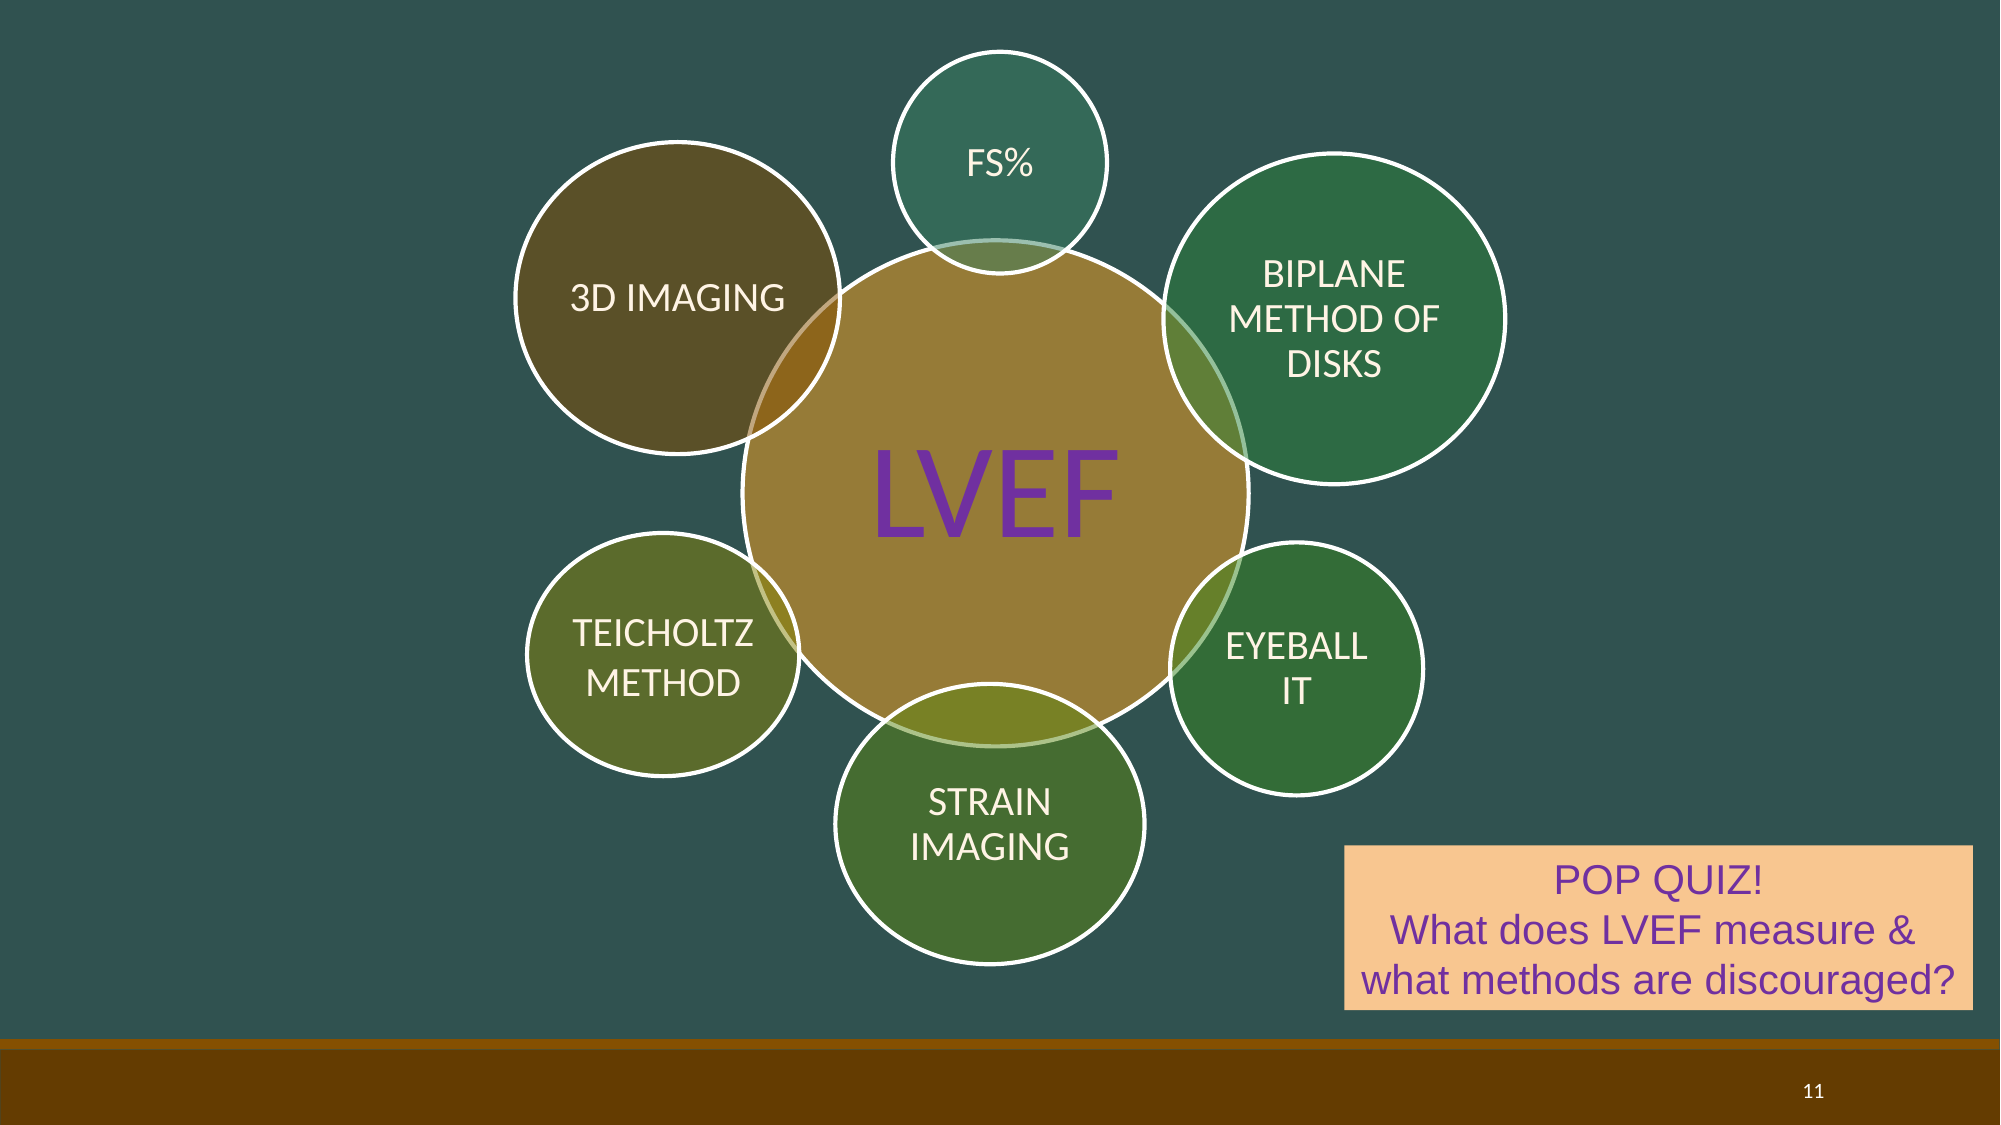

LVEF
FS%
BIPLANE METHOD OF DISKS
EYEBALL IT
STRAIN IMAGING

TEICHOLTZ METHOD

3D IMAGING
POP QUIZ!
What does LVEF measure &
what methods are discouraged?
11